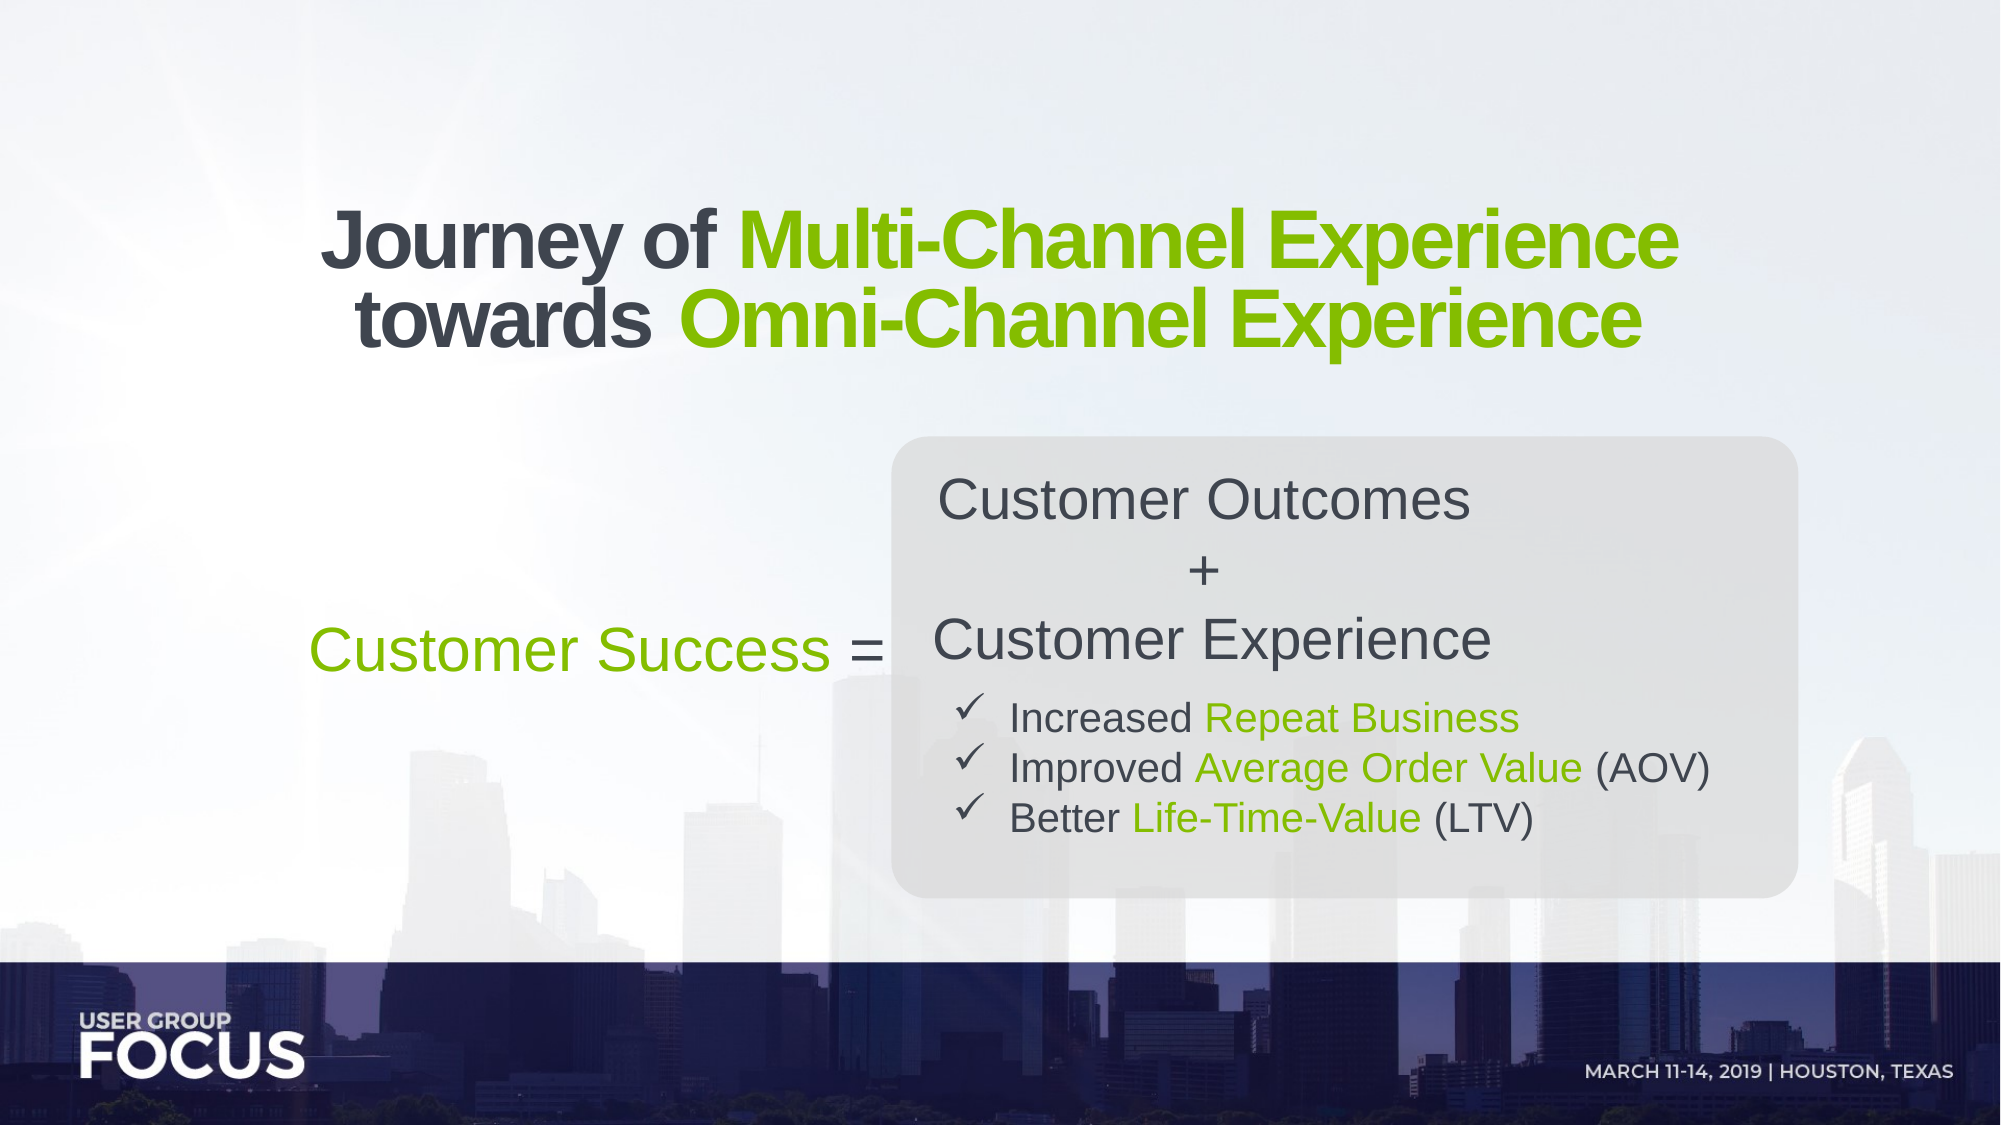

Journey of Multi-Channel Experience towards Omni-Channel Experience

Customer Outcomes
+
Customer Experience
Customer Success =
Increased Repeat Business
Improved Average Order Value (AOV)
Better Life-Time-Value (LTV)